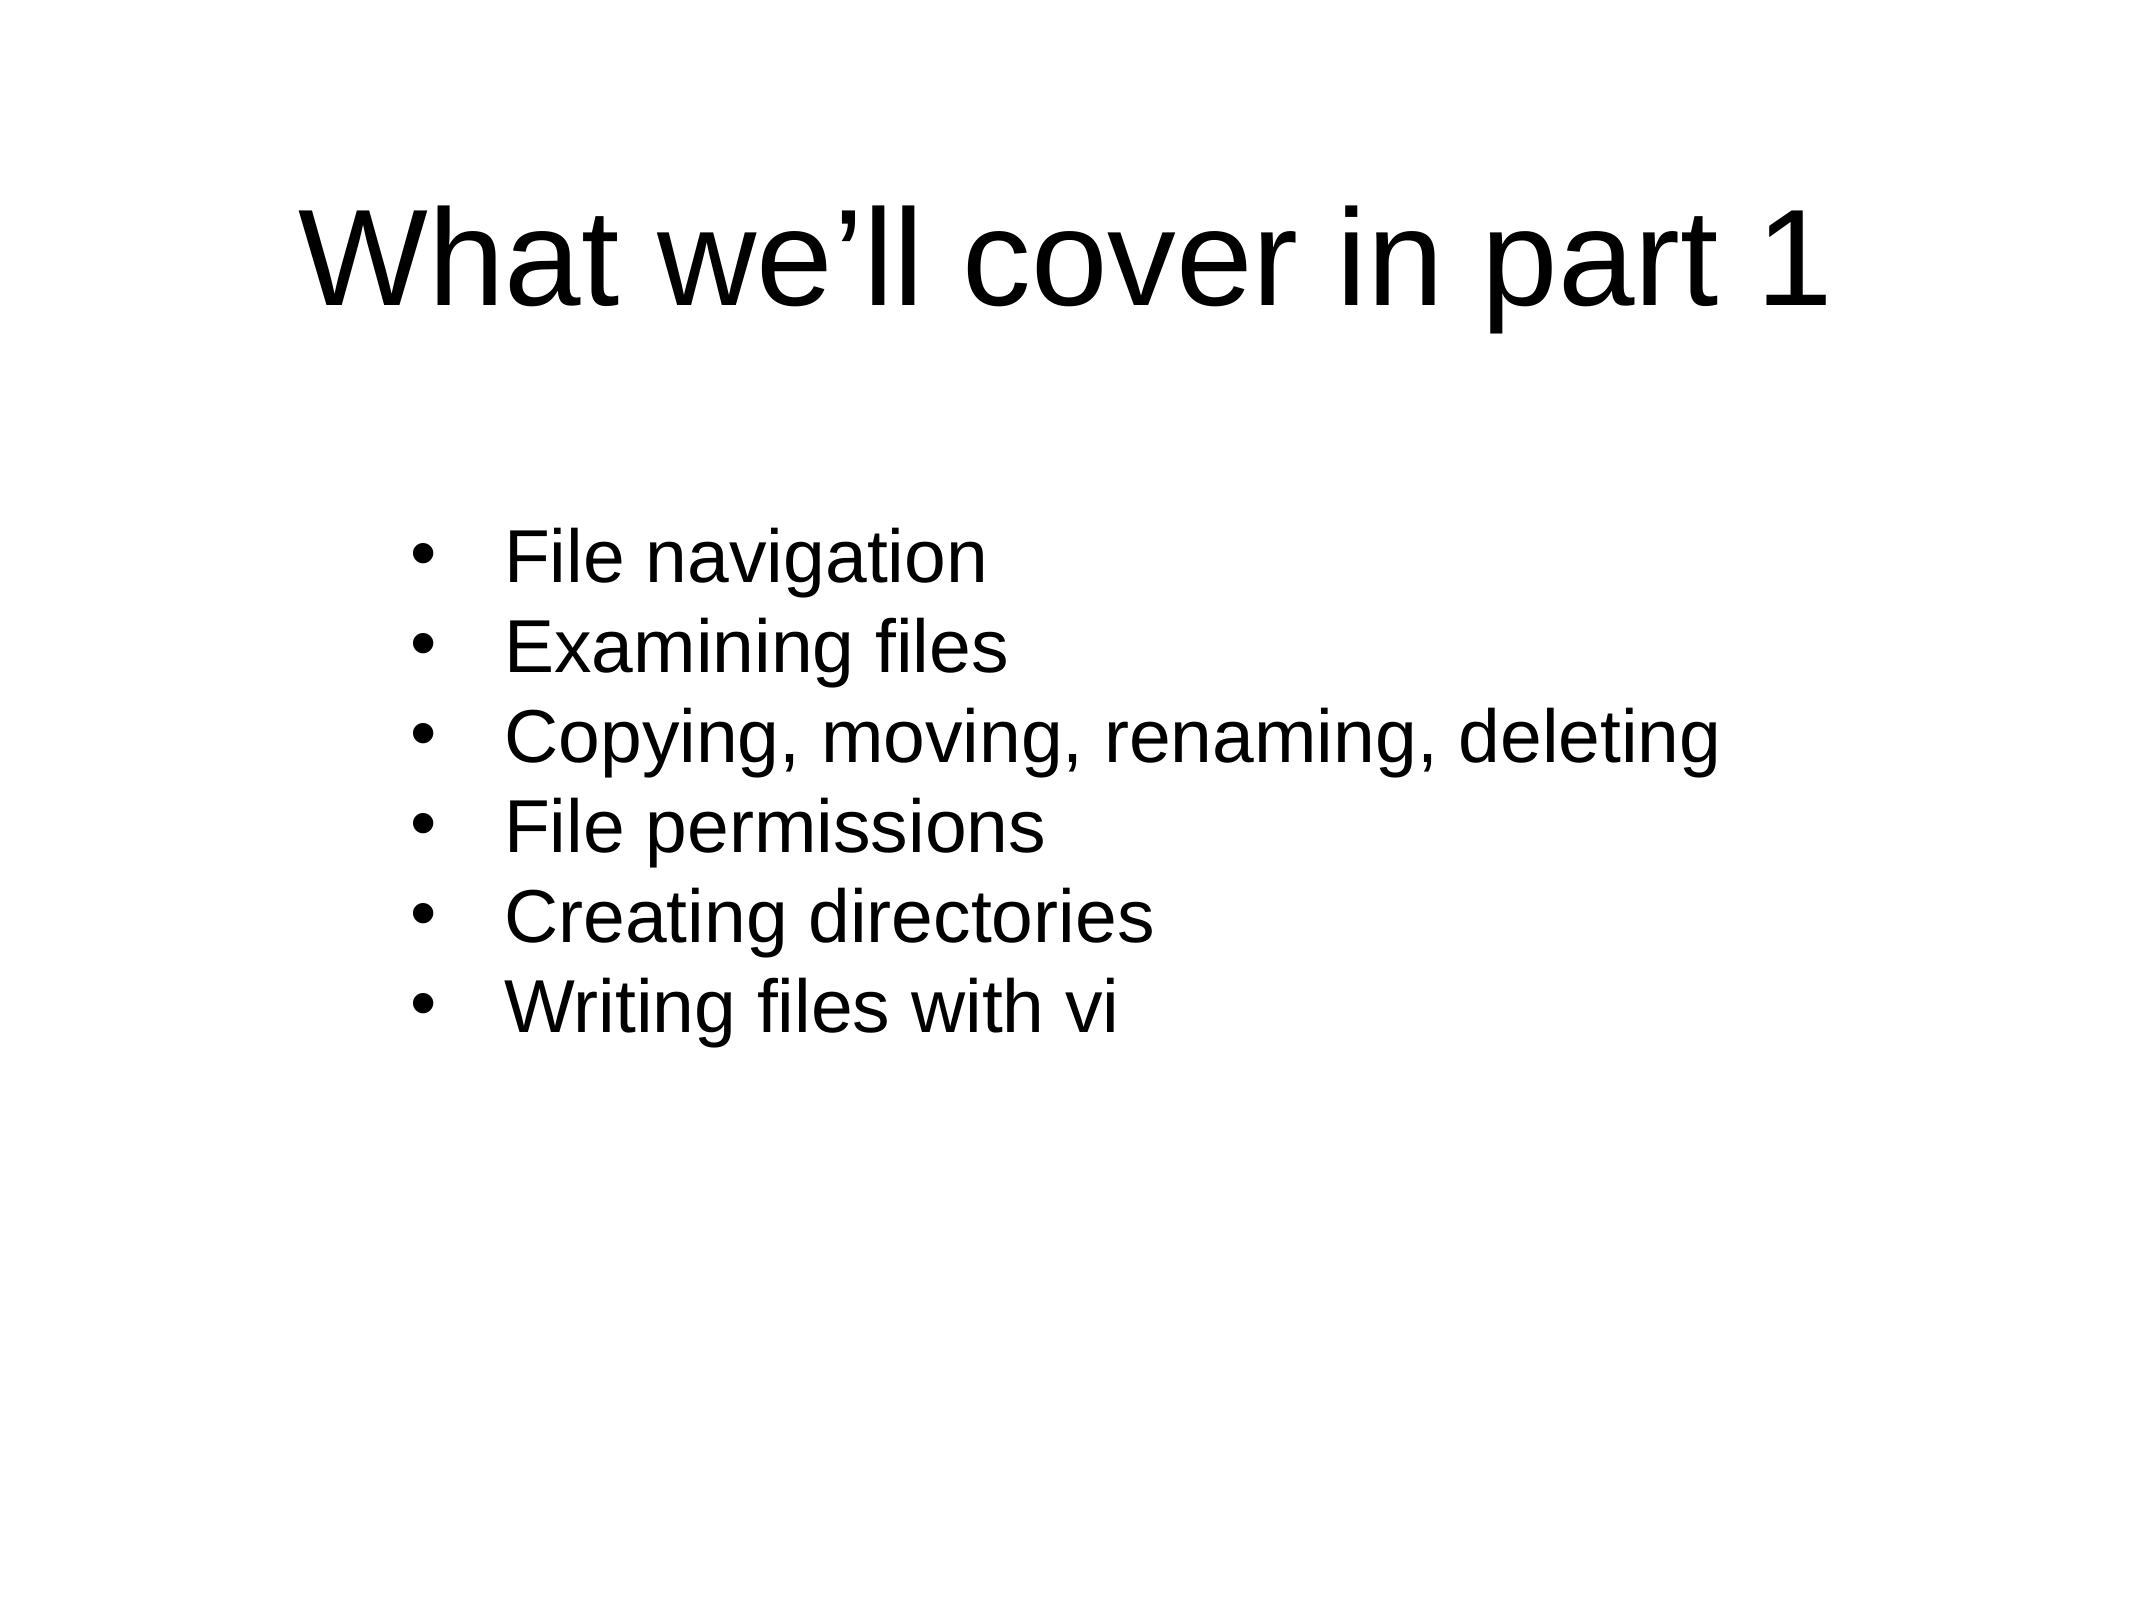

# What we’ll cover in part 1
File navigation
Examining files
Copying, moving, renaming, deleting
File permissions
Creating directories
Writing files with vi